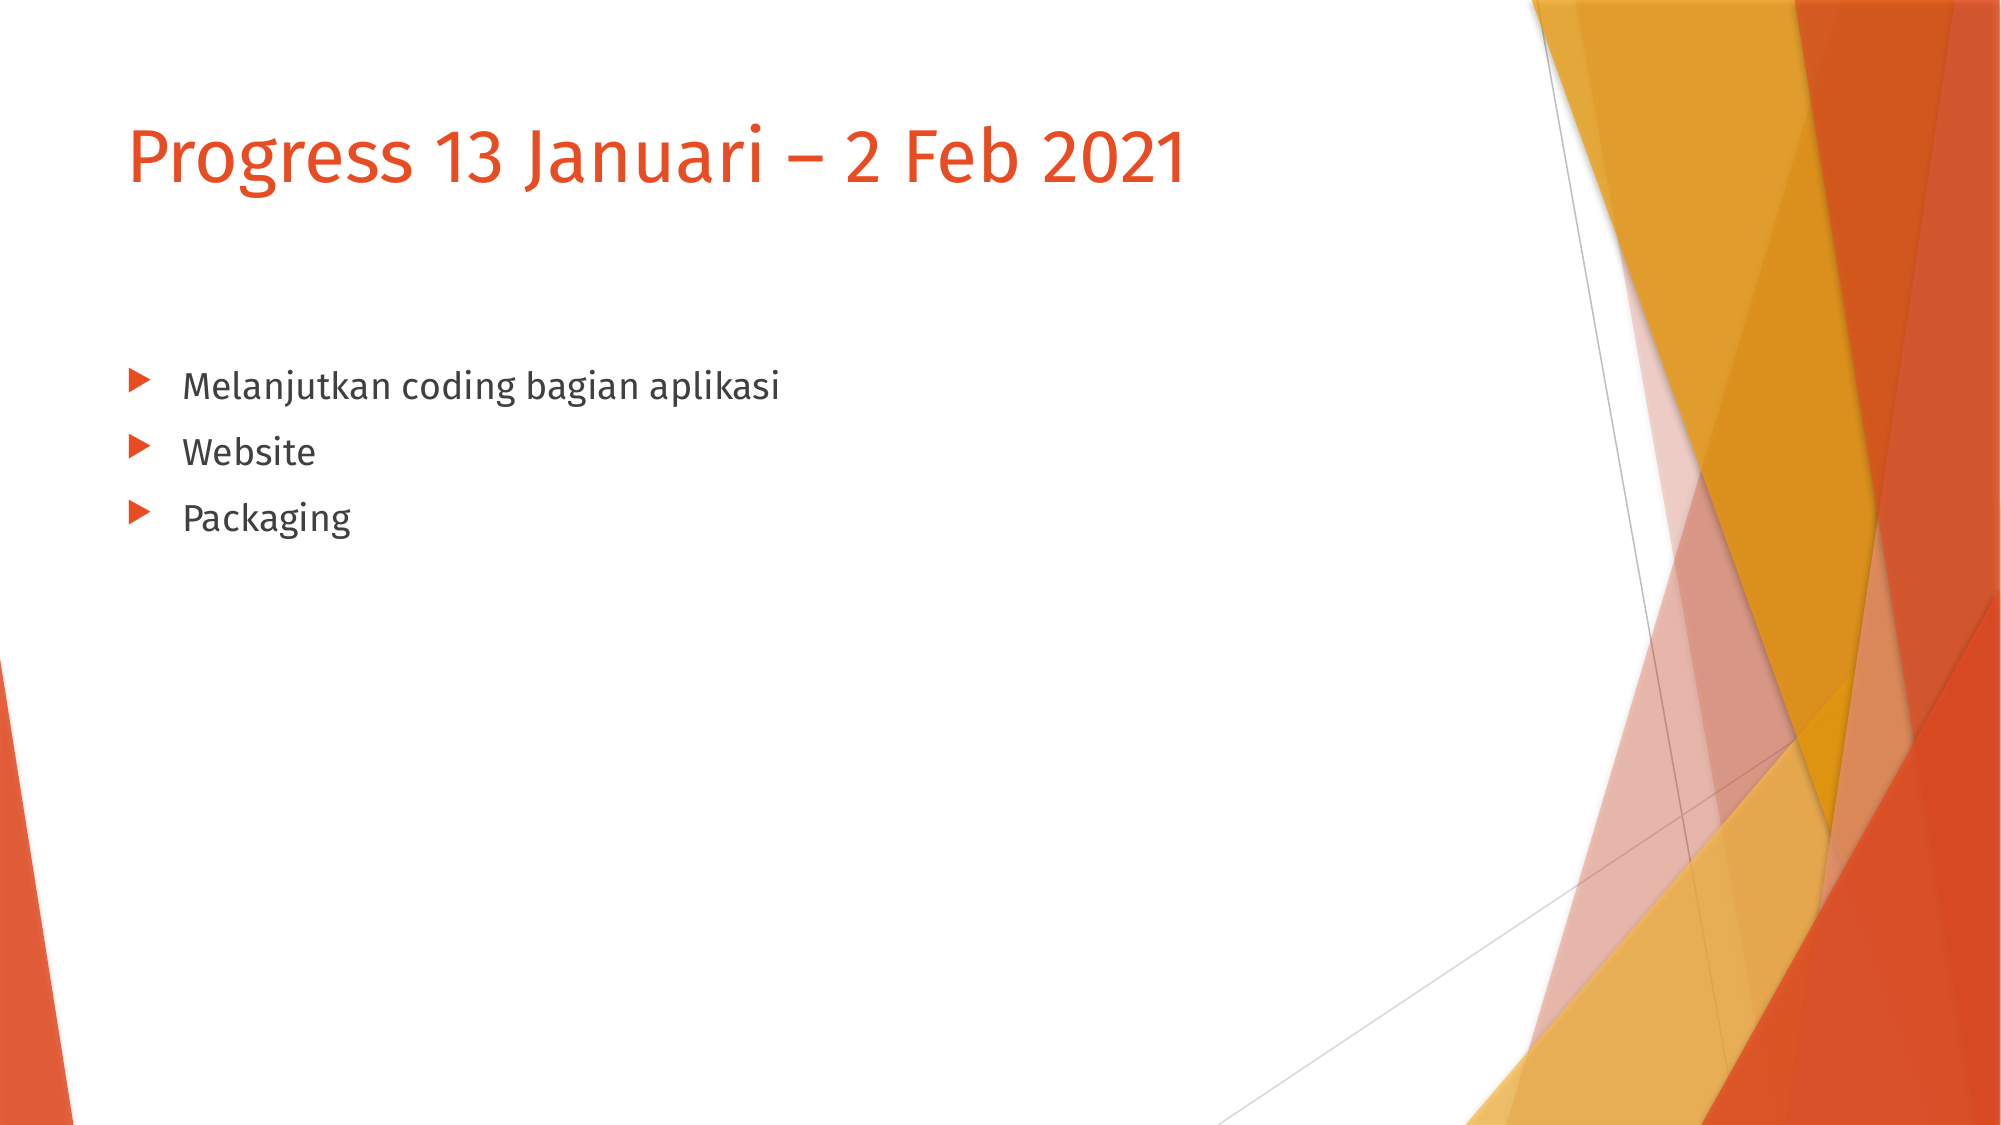

# Progress 13 Januari – 2 Feb 2021
Melanjutkan coding bagian aplikasi
Website
Packaging